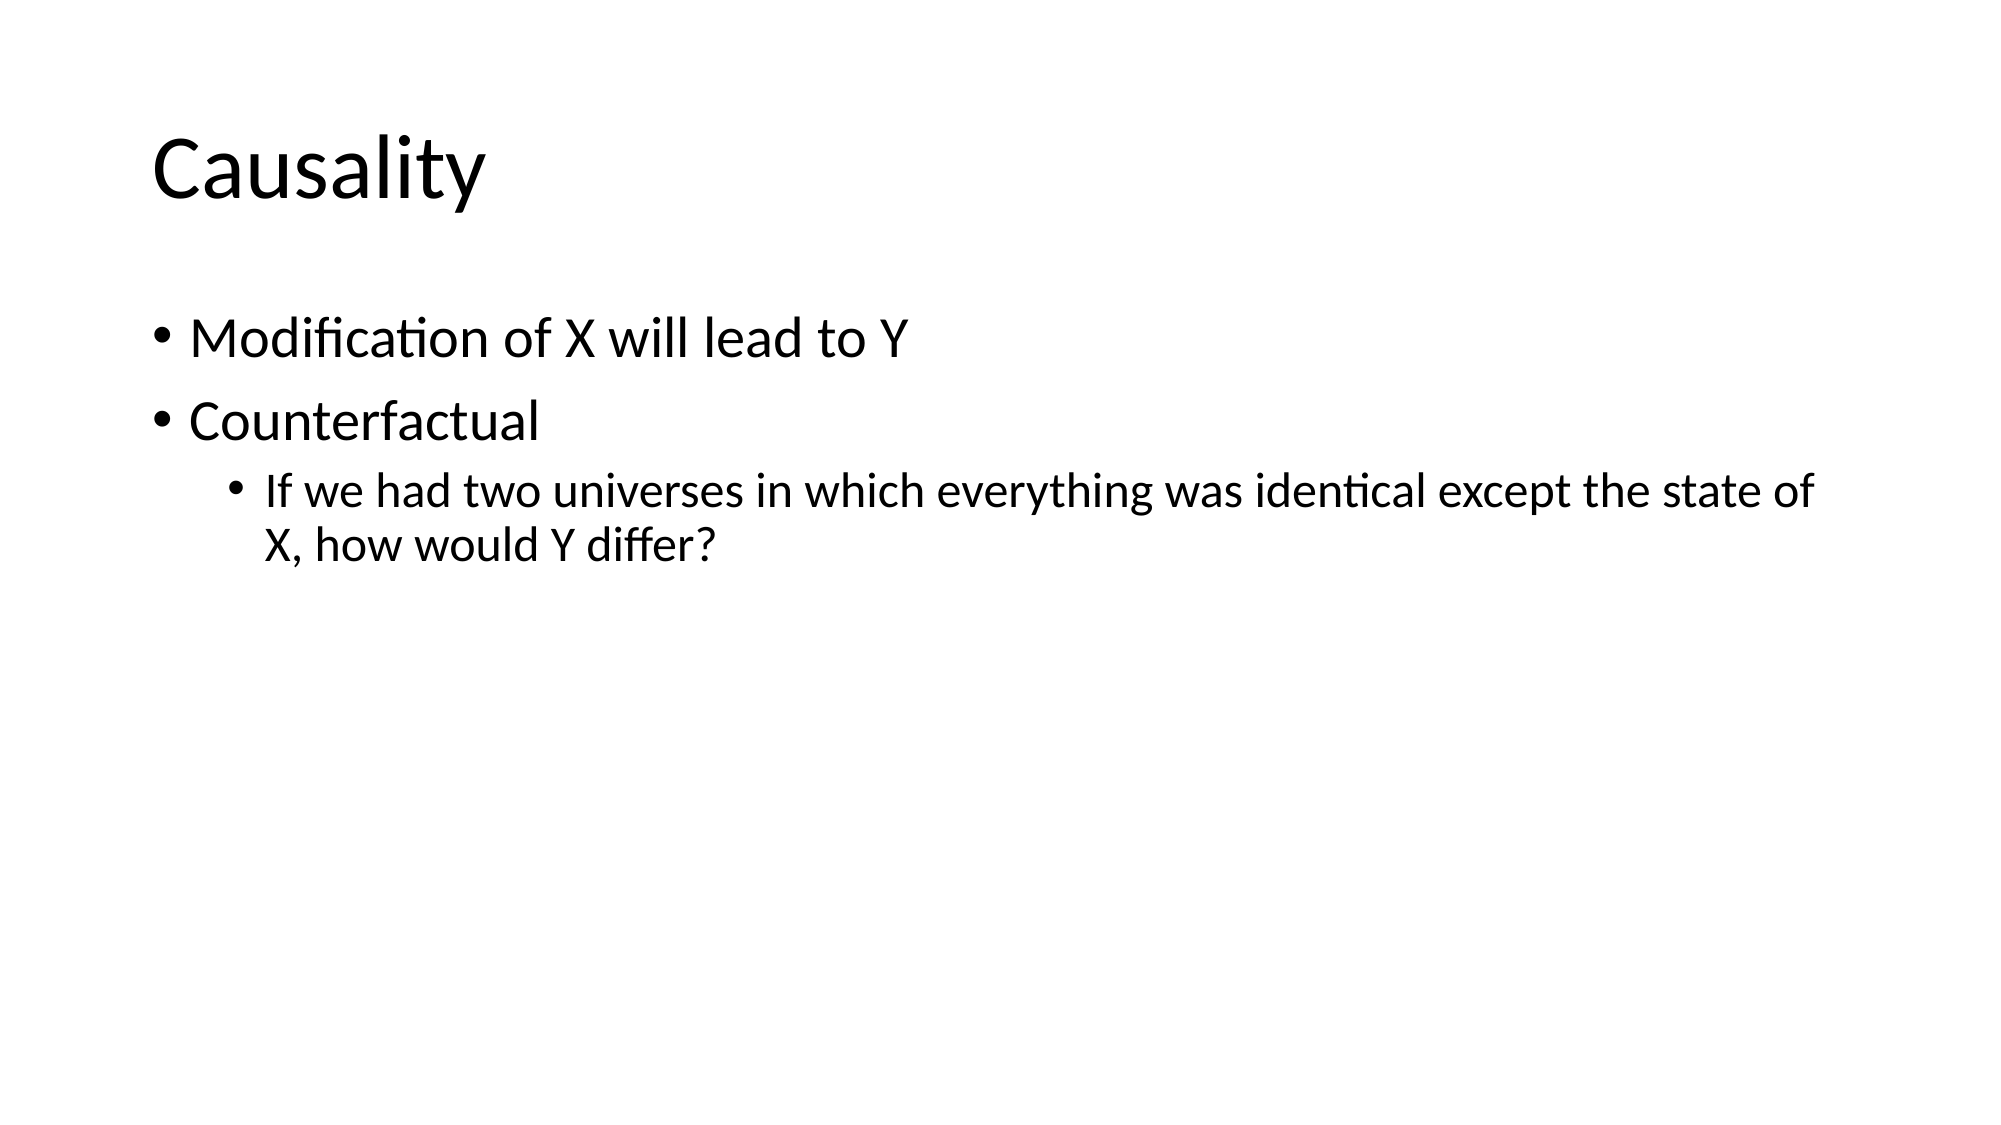

# Causality
Modification of X will lead to Y
Counterfactual
If we had two universes in which everything was identical except the state of X, how would Y differ?